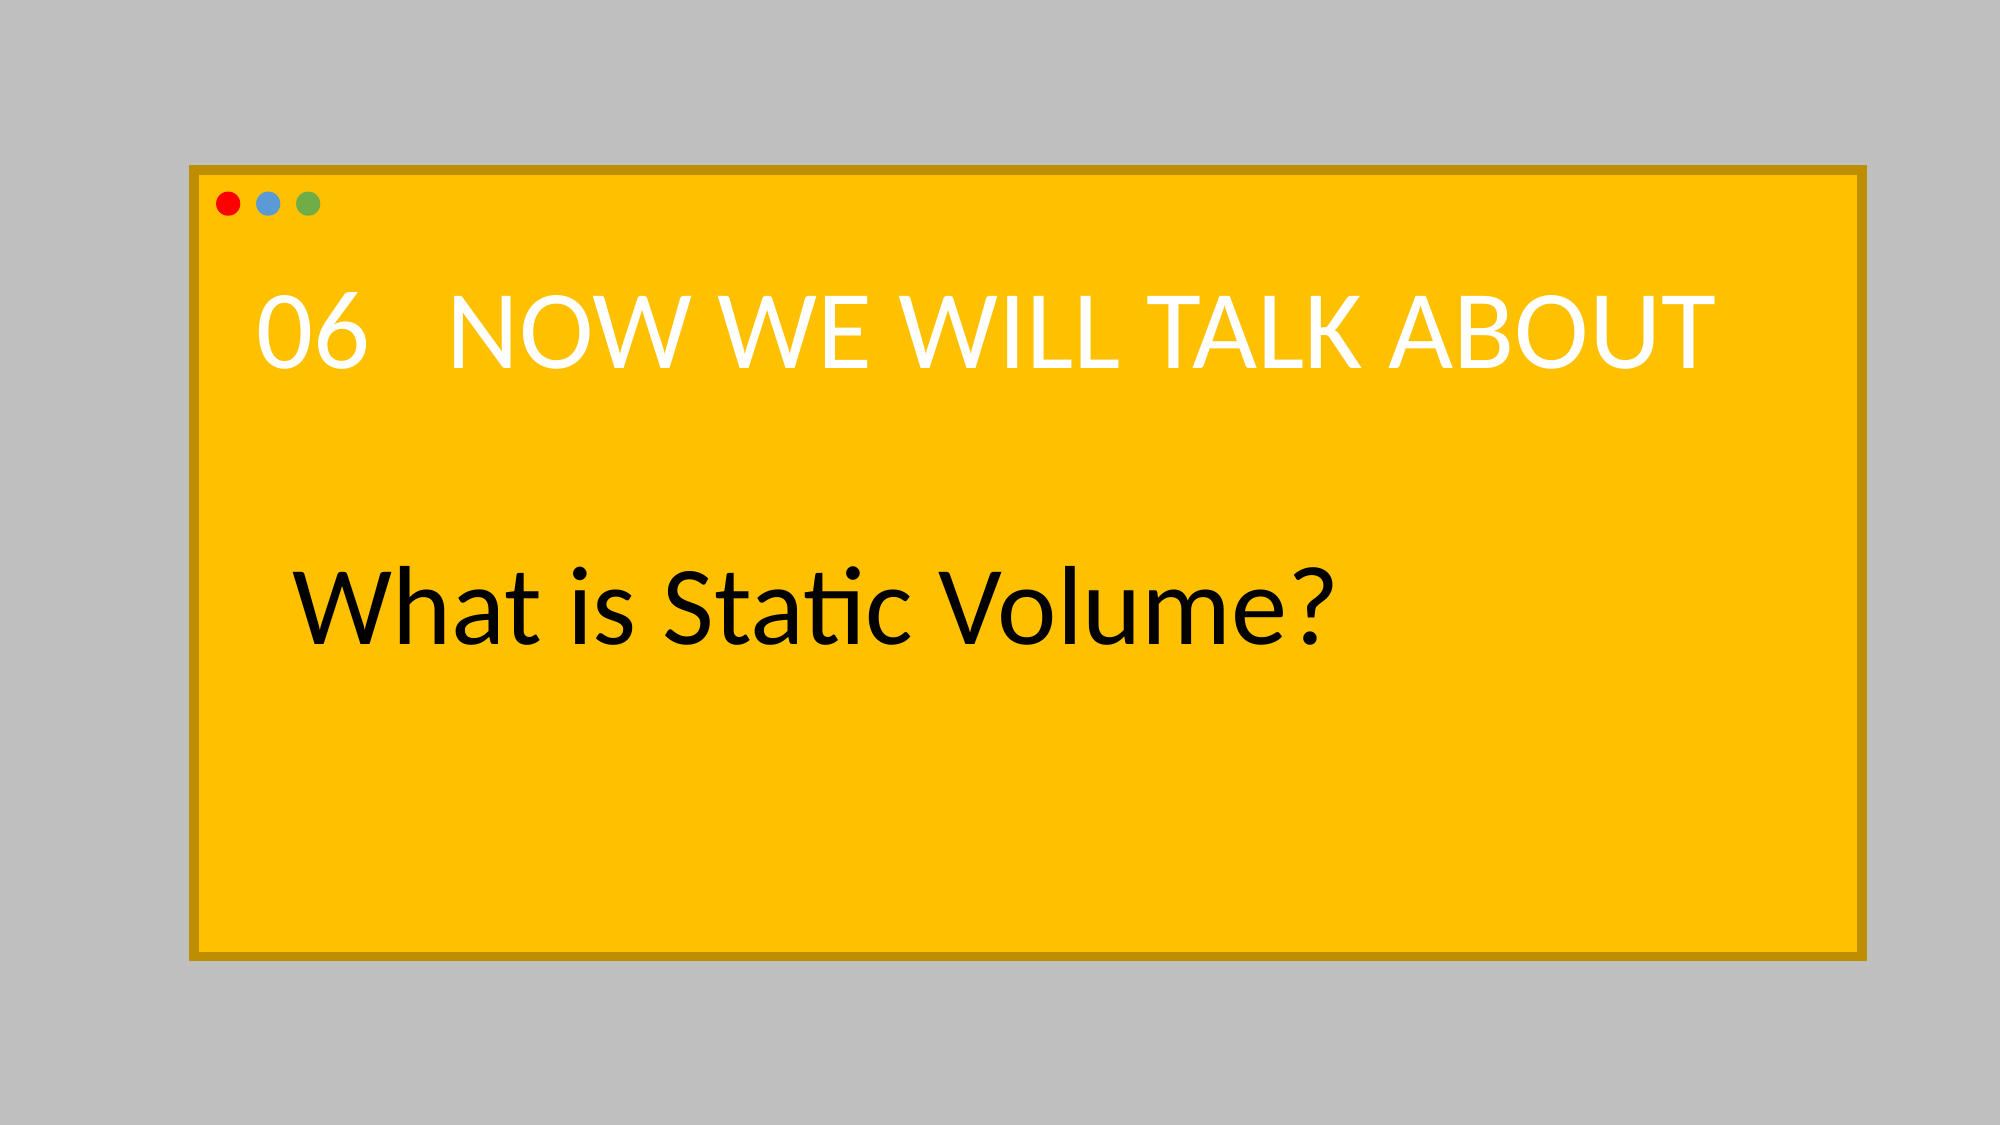

06   NOW WE WILL TALK ABOUT
What is Static Volume?